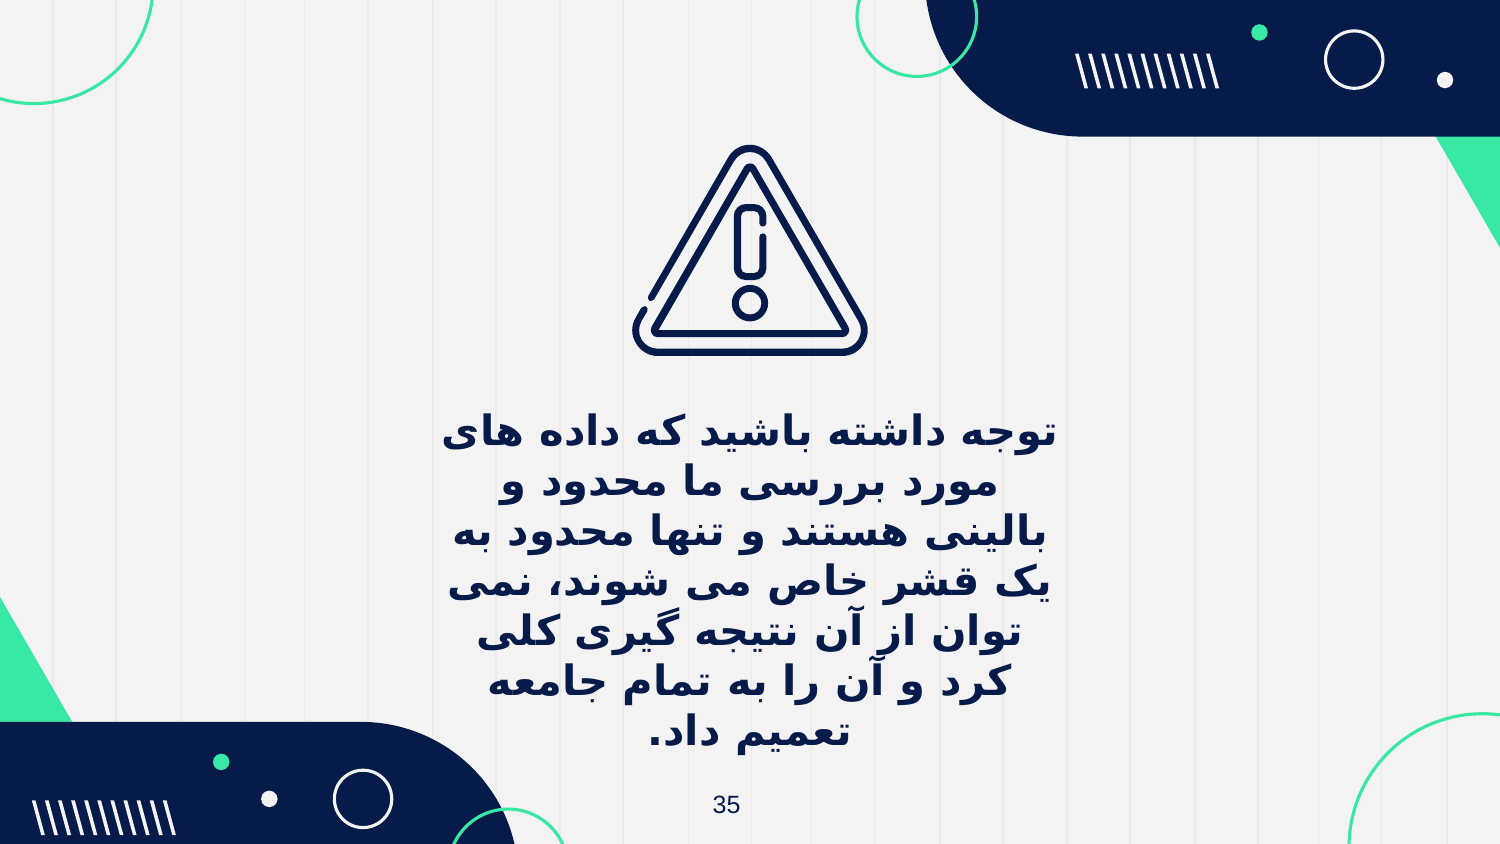

توجه داشته باشید که داده های مورد بررسی ما محدود و بالینی هستند و تنها محدود به یک قشر خاص می شوند، نمی توان از آن نتیجه گیری کلی کرد و آن را به تمام جامعه تعمیم داد.
35